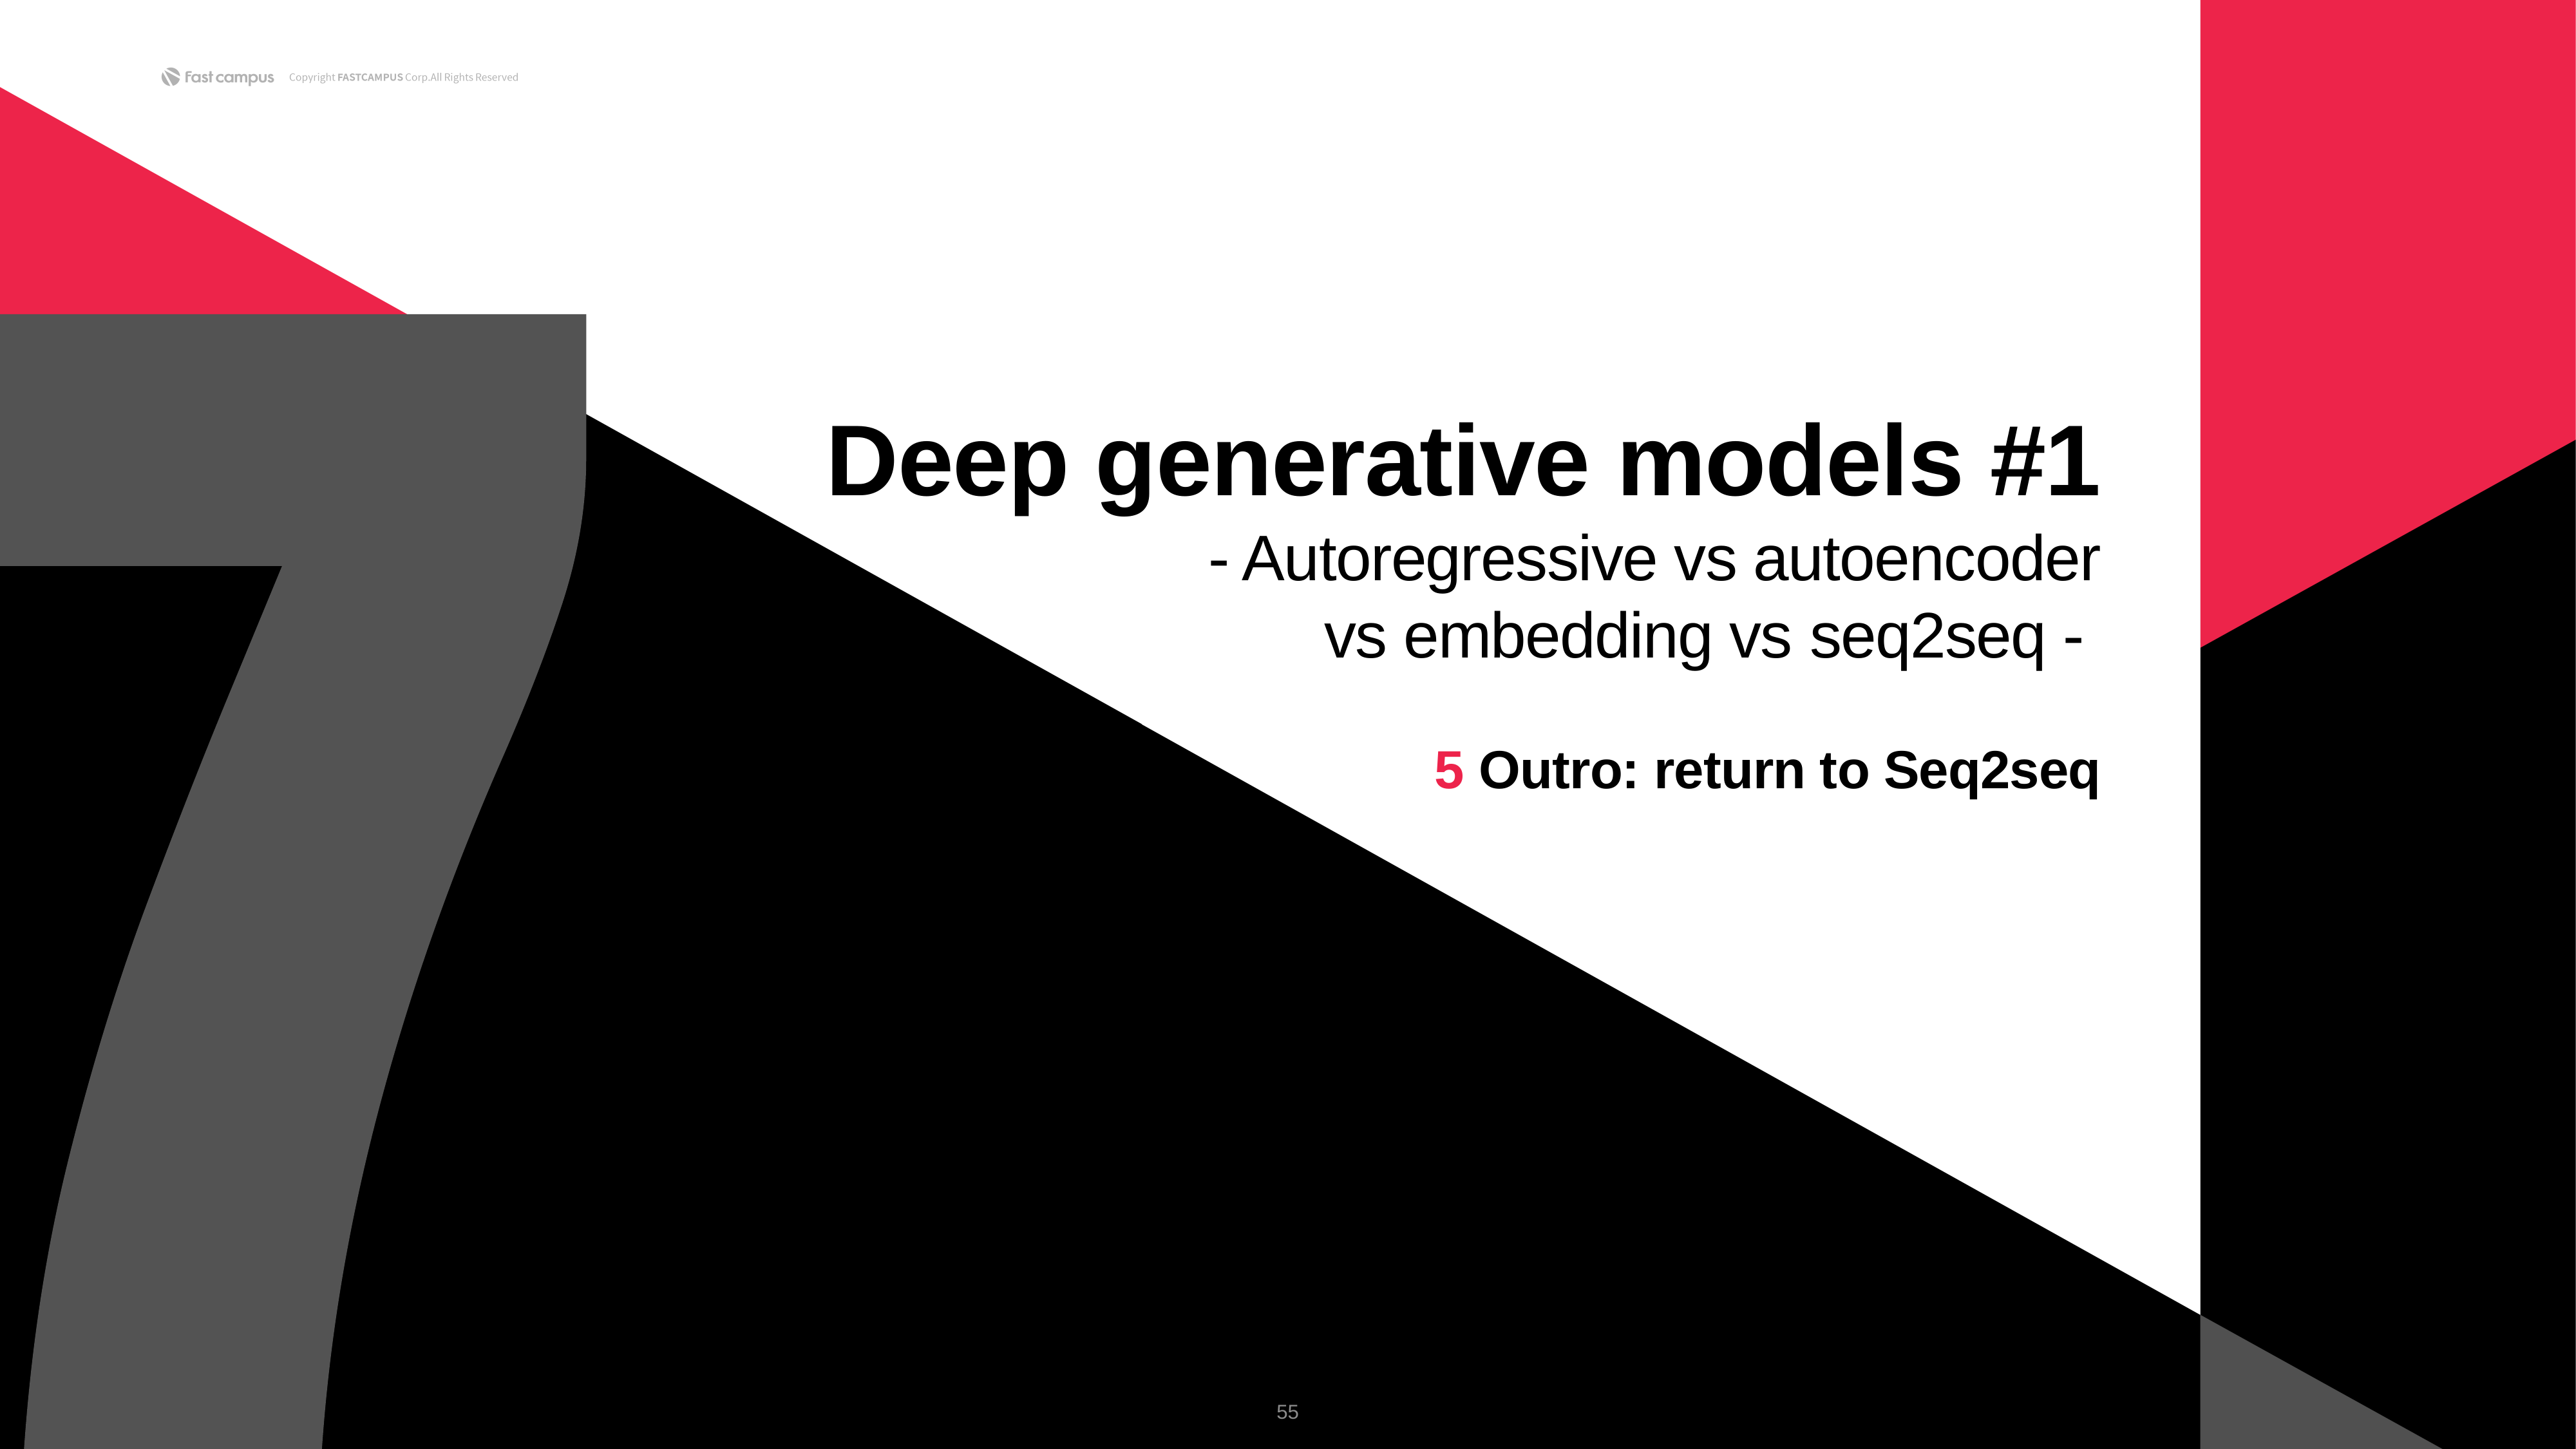

Deep generative models #1
- Autoregressive vs autoencoder
vs embedding vs seq2seq -

5 Outro: return to Seq2seq
7

55